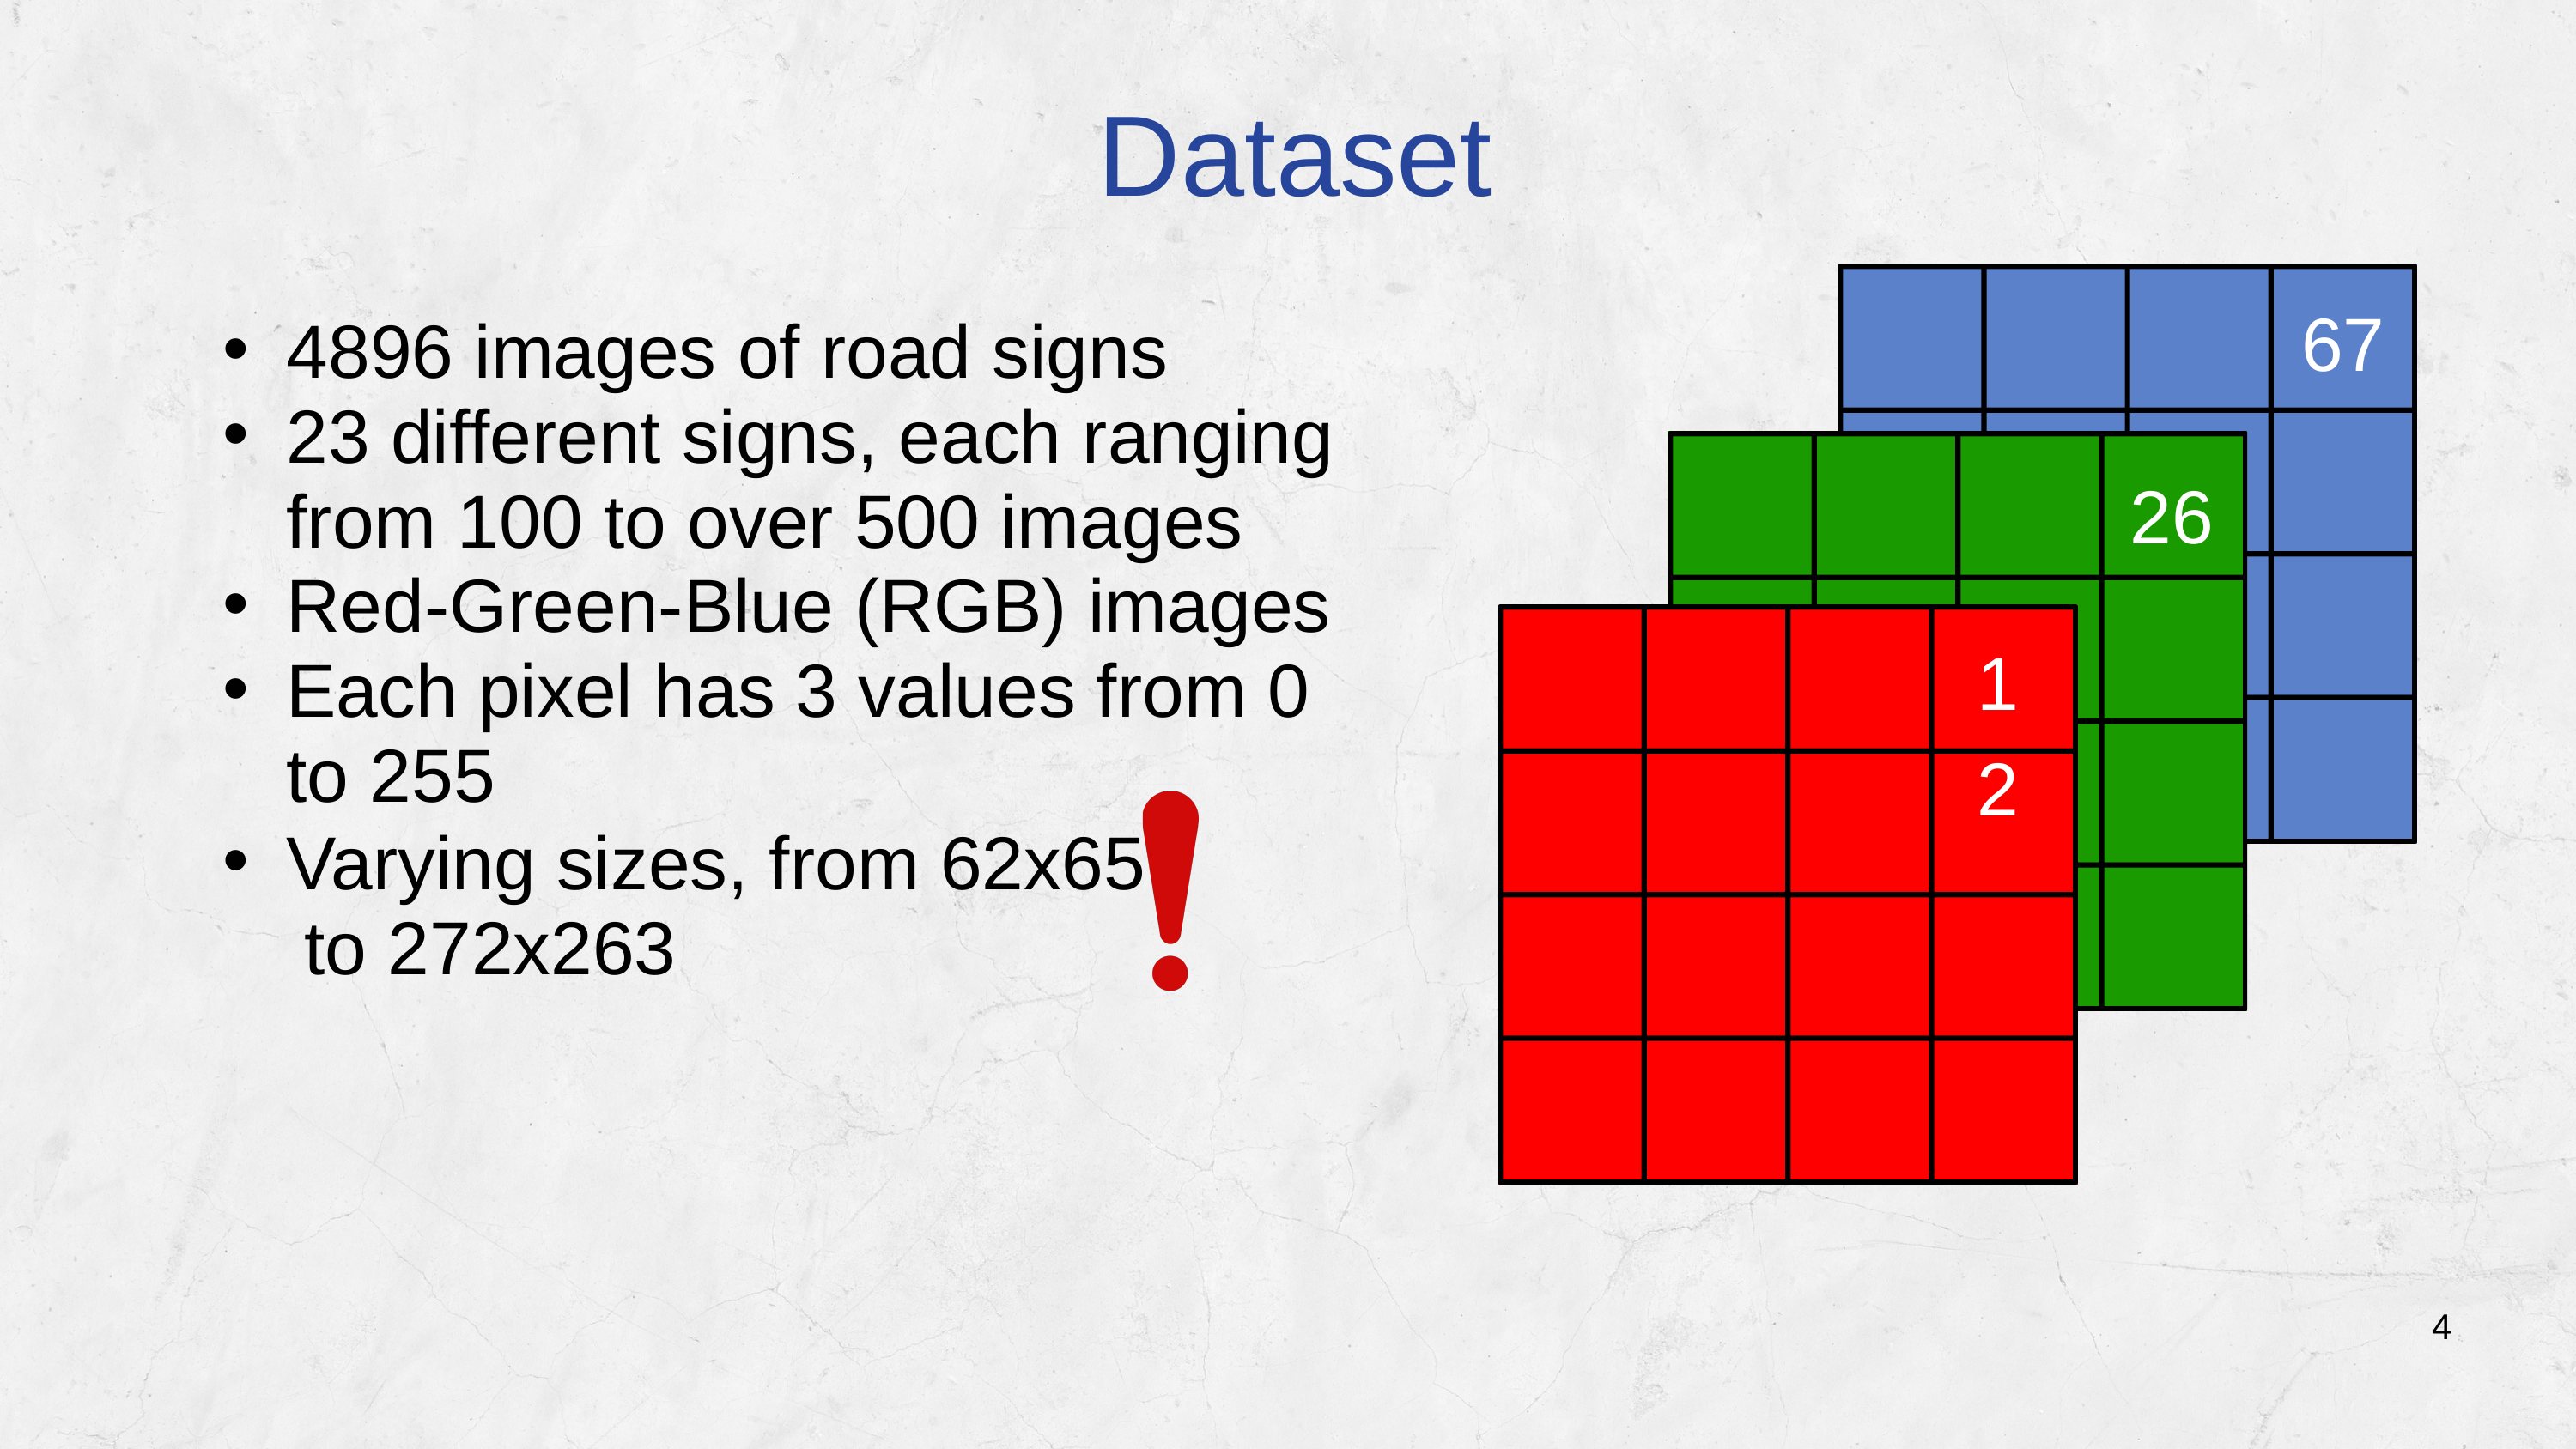

Dataset

67
4896 images of road signs
23 different signs, each ranging from 100 to over 500 images
Red-Green-Blue (RGB) images
Each pixel has 3 values from 0 to 255

26

12

Varying sizes, from 62x65
       to 272x263
4